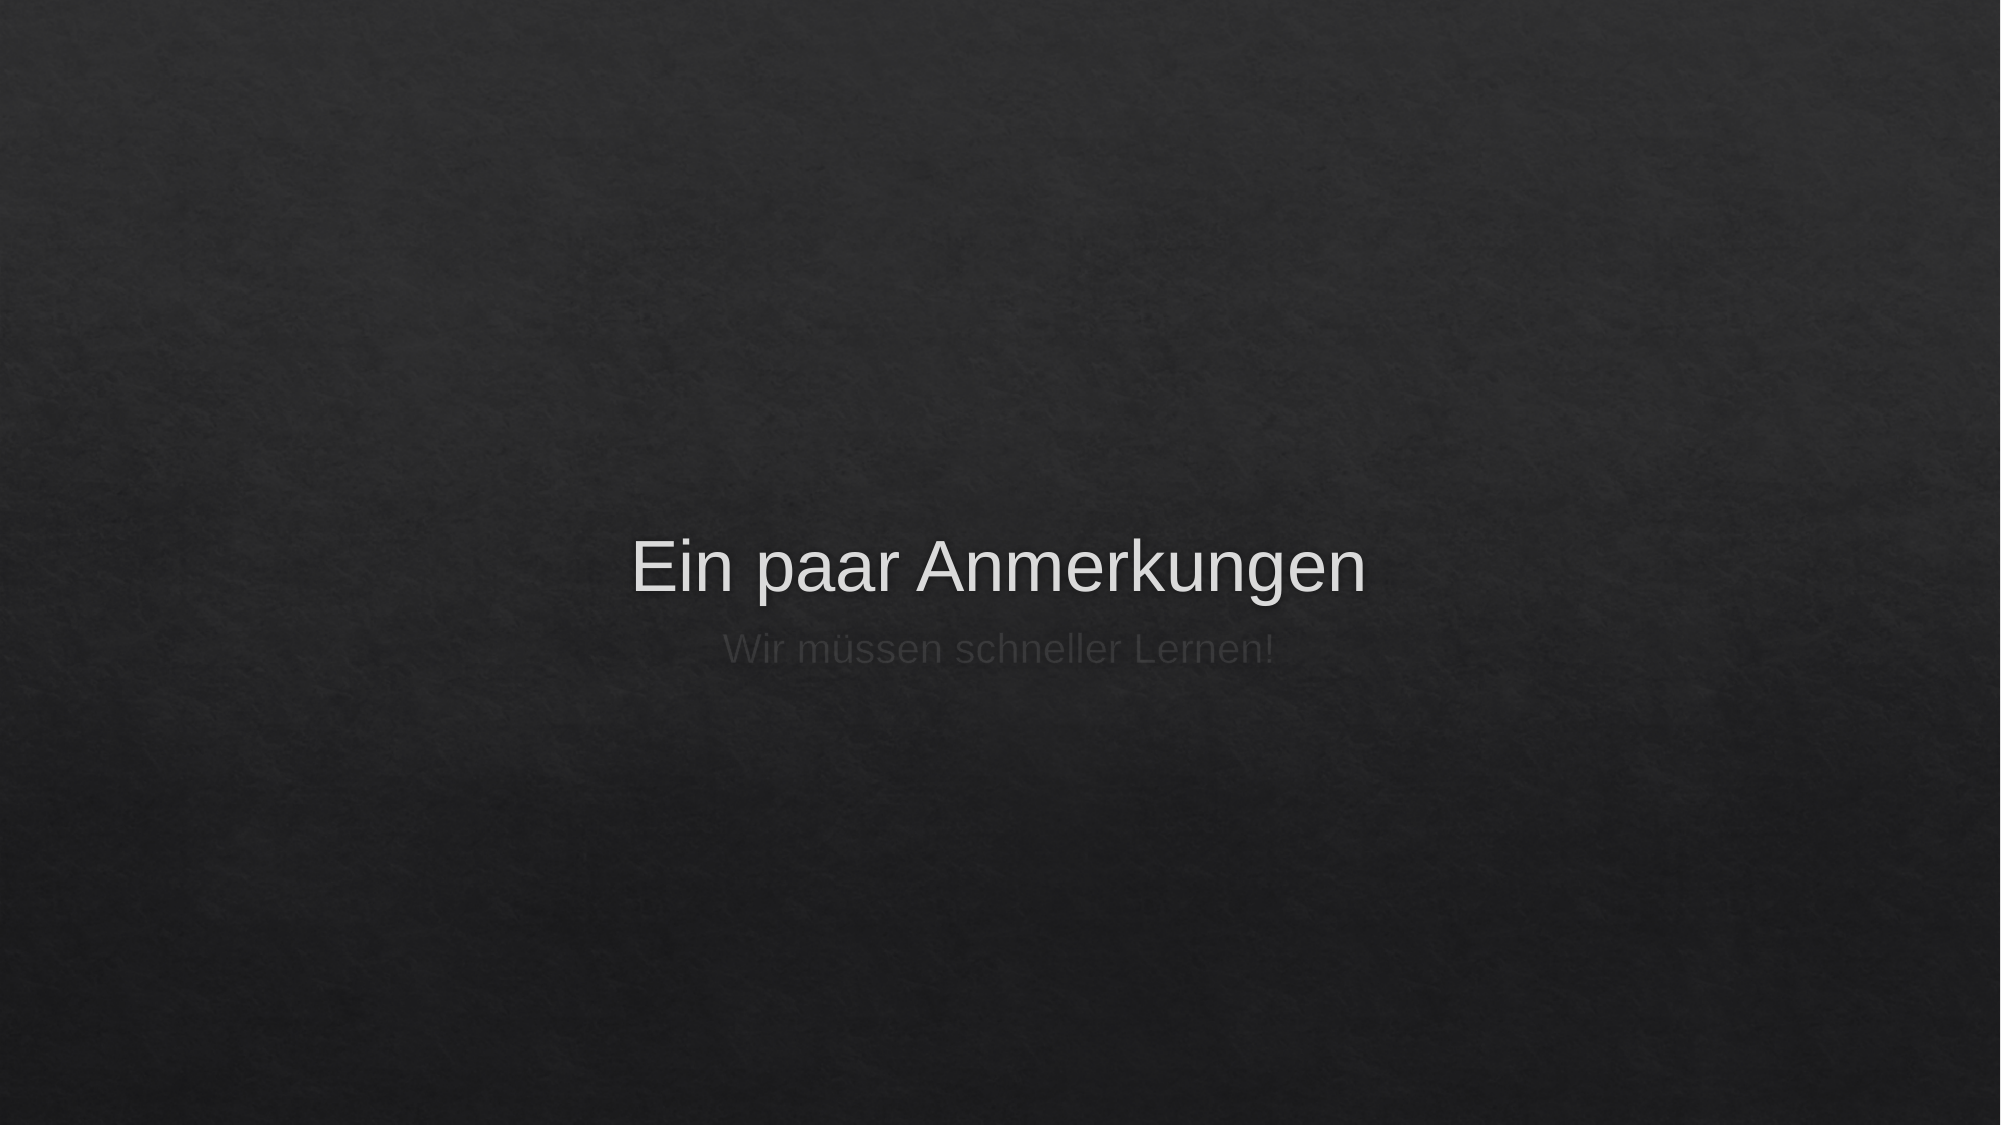

# Ein paar Anmerkungen
Wir müssen schneller Lernen!